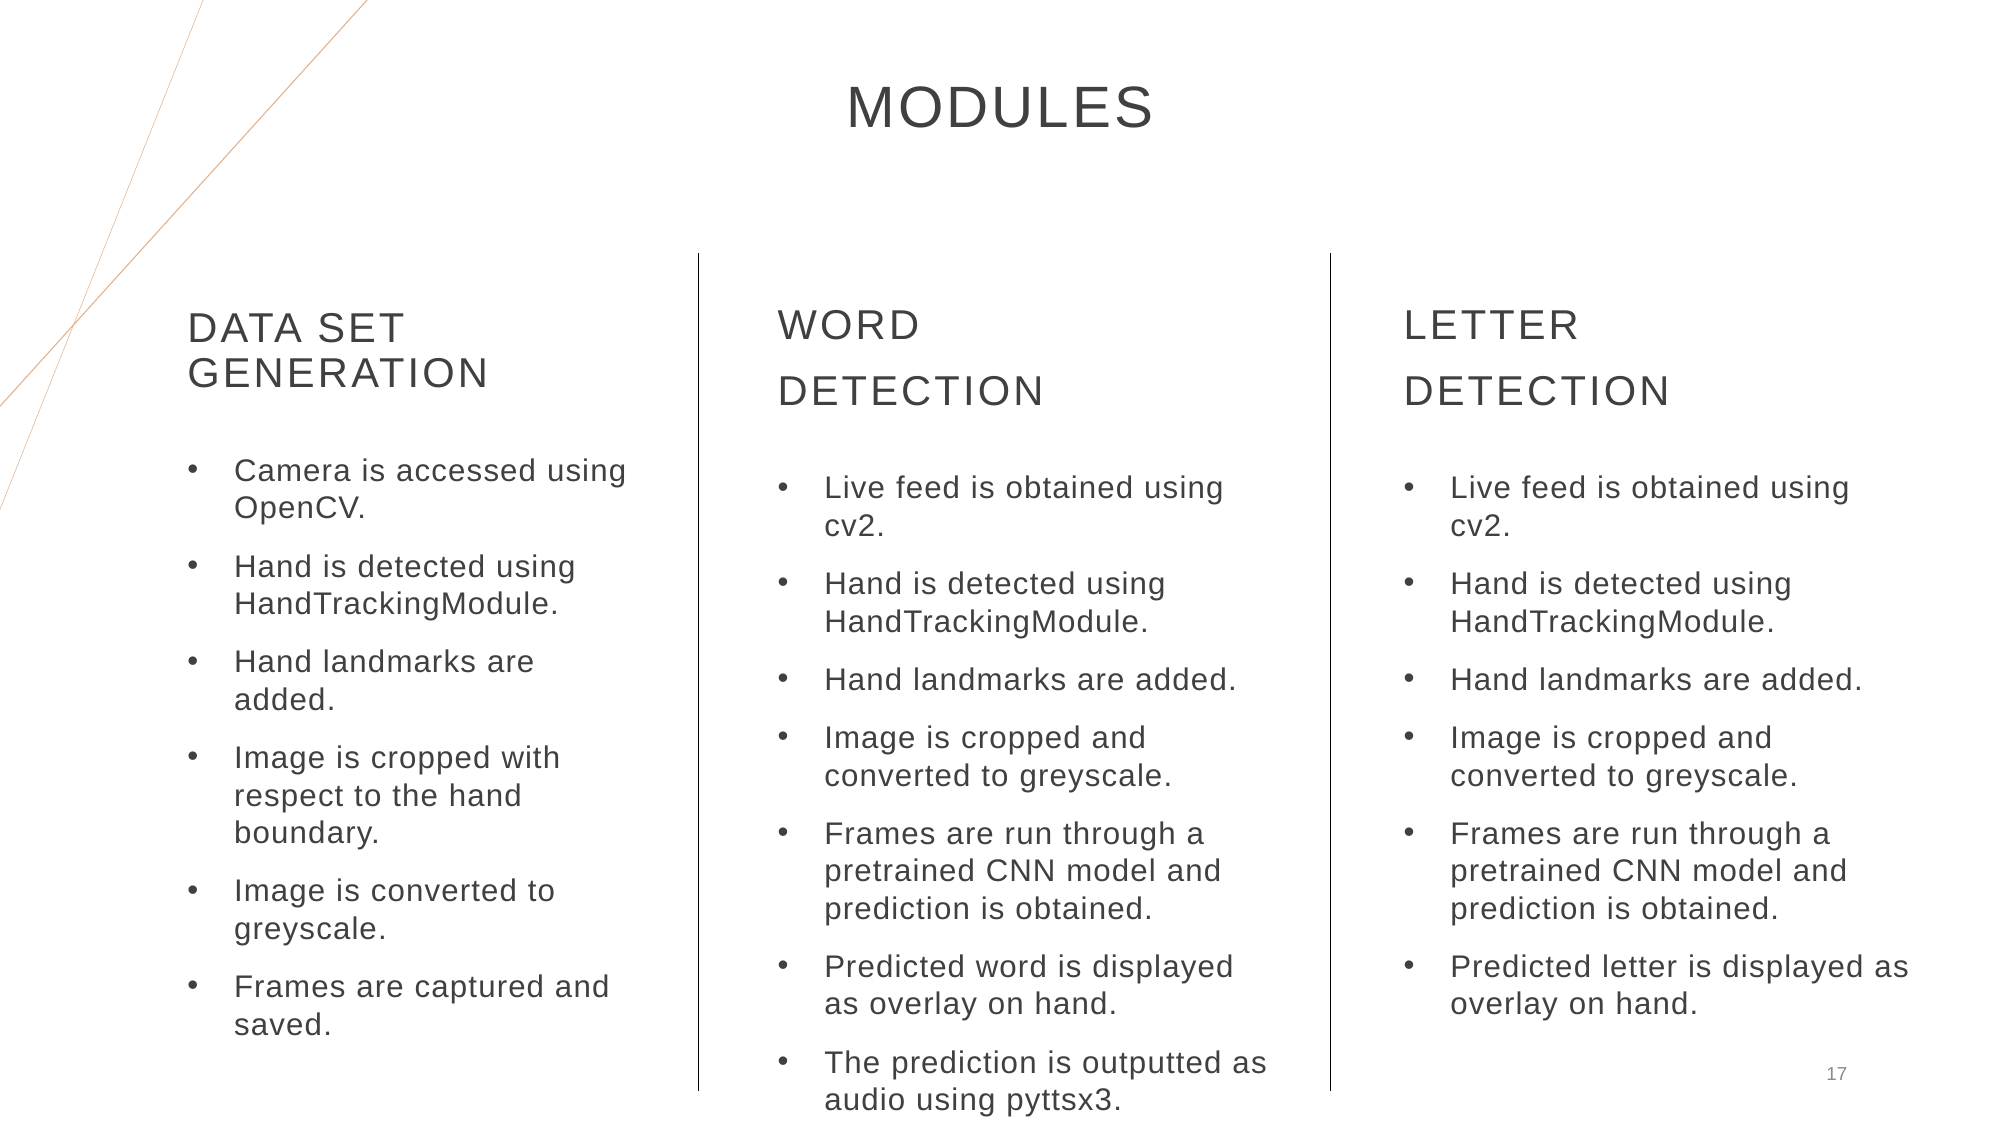

# modules
data set generation
Word
detection
letter
detection
Camera is accessed using OpenCV.
Hand is detected using HandTrackingModule.
Hand landmarks are added.
Image is cropped with respect to the hand boundary.
Image is converted to greyscale.
Frames are captured and saved.

Live feed is obtained using cv2.
Hand is detected using HandTrackingModule.
Hand landmarks are added.
Image is cropped and converted to greyscale.
Frames are run through a pretrained CNN model and prediction is obtained.
Predicted word is displayed as overlay on hand.
The prediction is outputted as audio using pyttsx3.

Live feed is obtained using cv2.
Hand is detected using HandTrackingModule.
Hand landmarks are added.
Image is cropped and converted to greyscale.
Frames are run through a pretrained CNN model and prediction is obtained.
Predicted letter is displayed as overlay on hand.
17